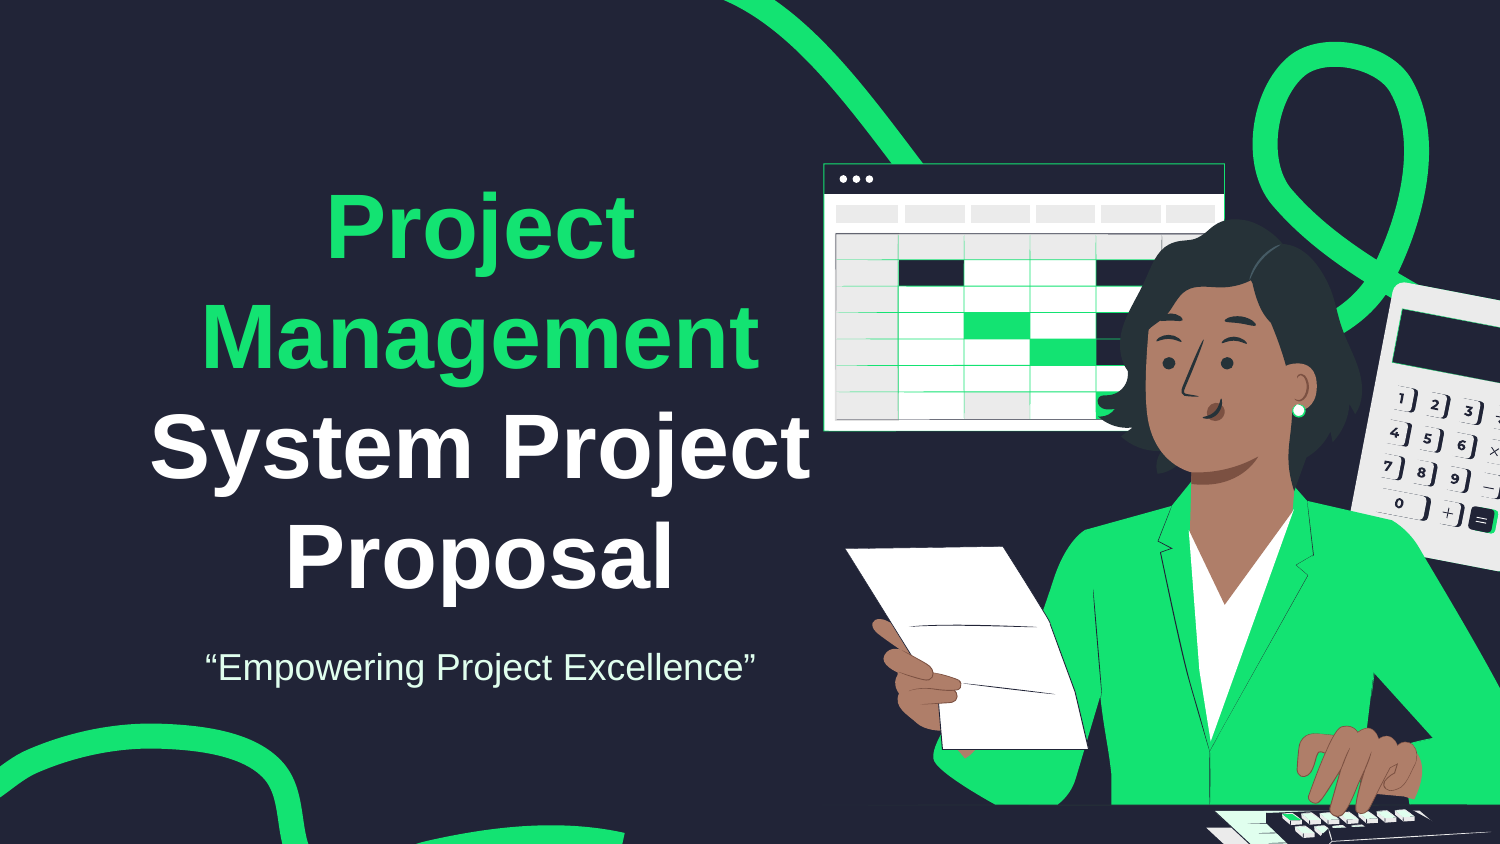

# Project Management System Project Proposal

“Empowering Project Excellence”